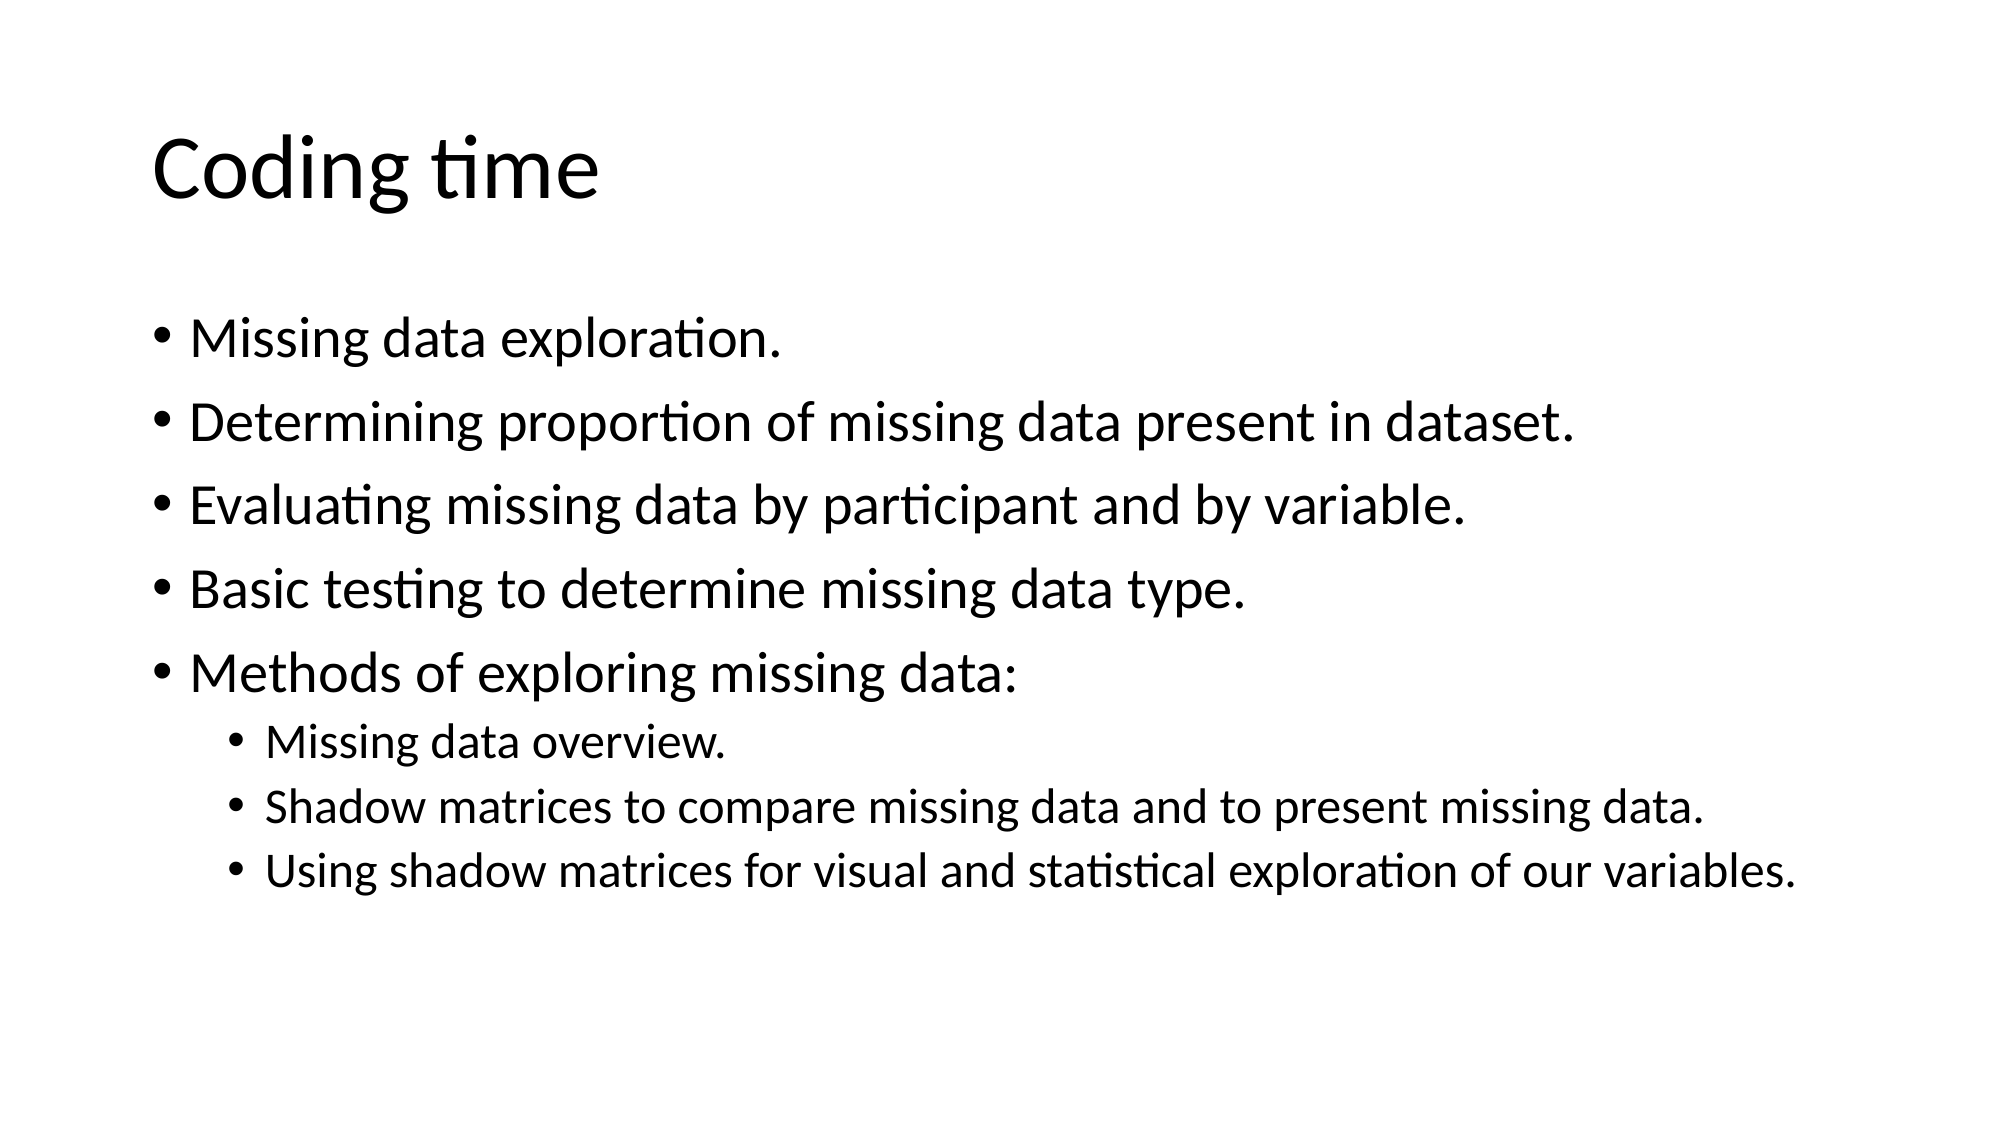

# Coding time
Missing data exploration.
Determining proportion of missing data present in dataset.
Evaluating missing data by participant and by variable.
Basic testing to determine missing data type.
Methods of exploring missing data:
Missing data overview.
Shadow matrices to compare missing data and to present missing data.
Using shadow matrices for visual and statistical exploration of our variables.